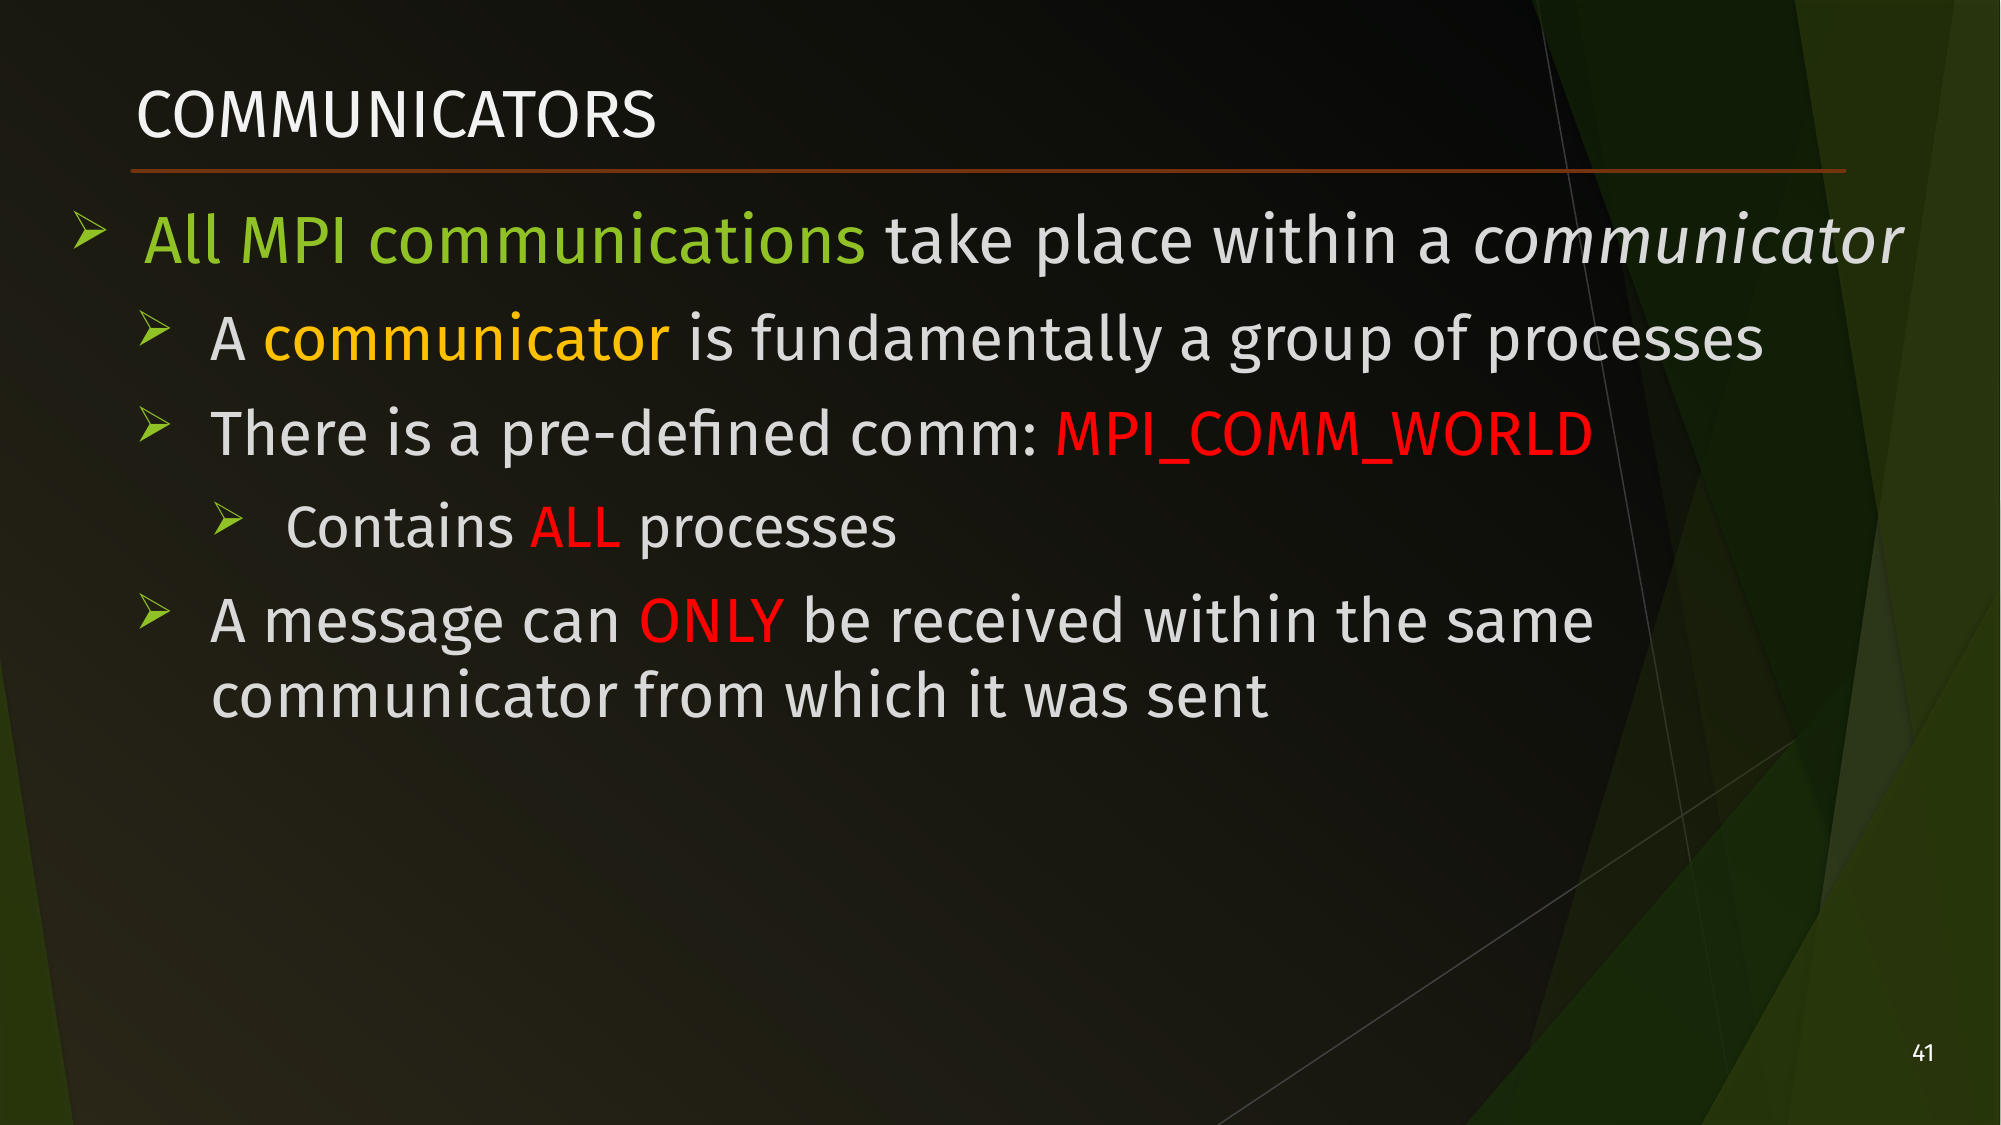

# Communicators
All MPI communications take place within a communicator
A communicator is fundamentally a group of processes
There is a pre-defined comm: MPI_COMM_WORLD
Contains ALL processes
A message can ONLY be received within the same communicator from which it was sent
41